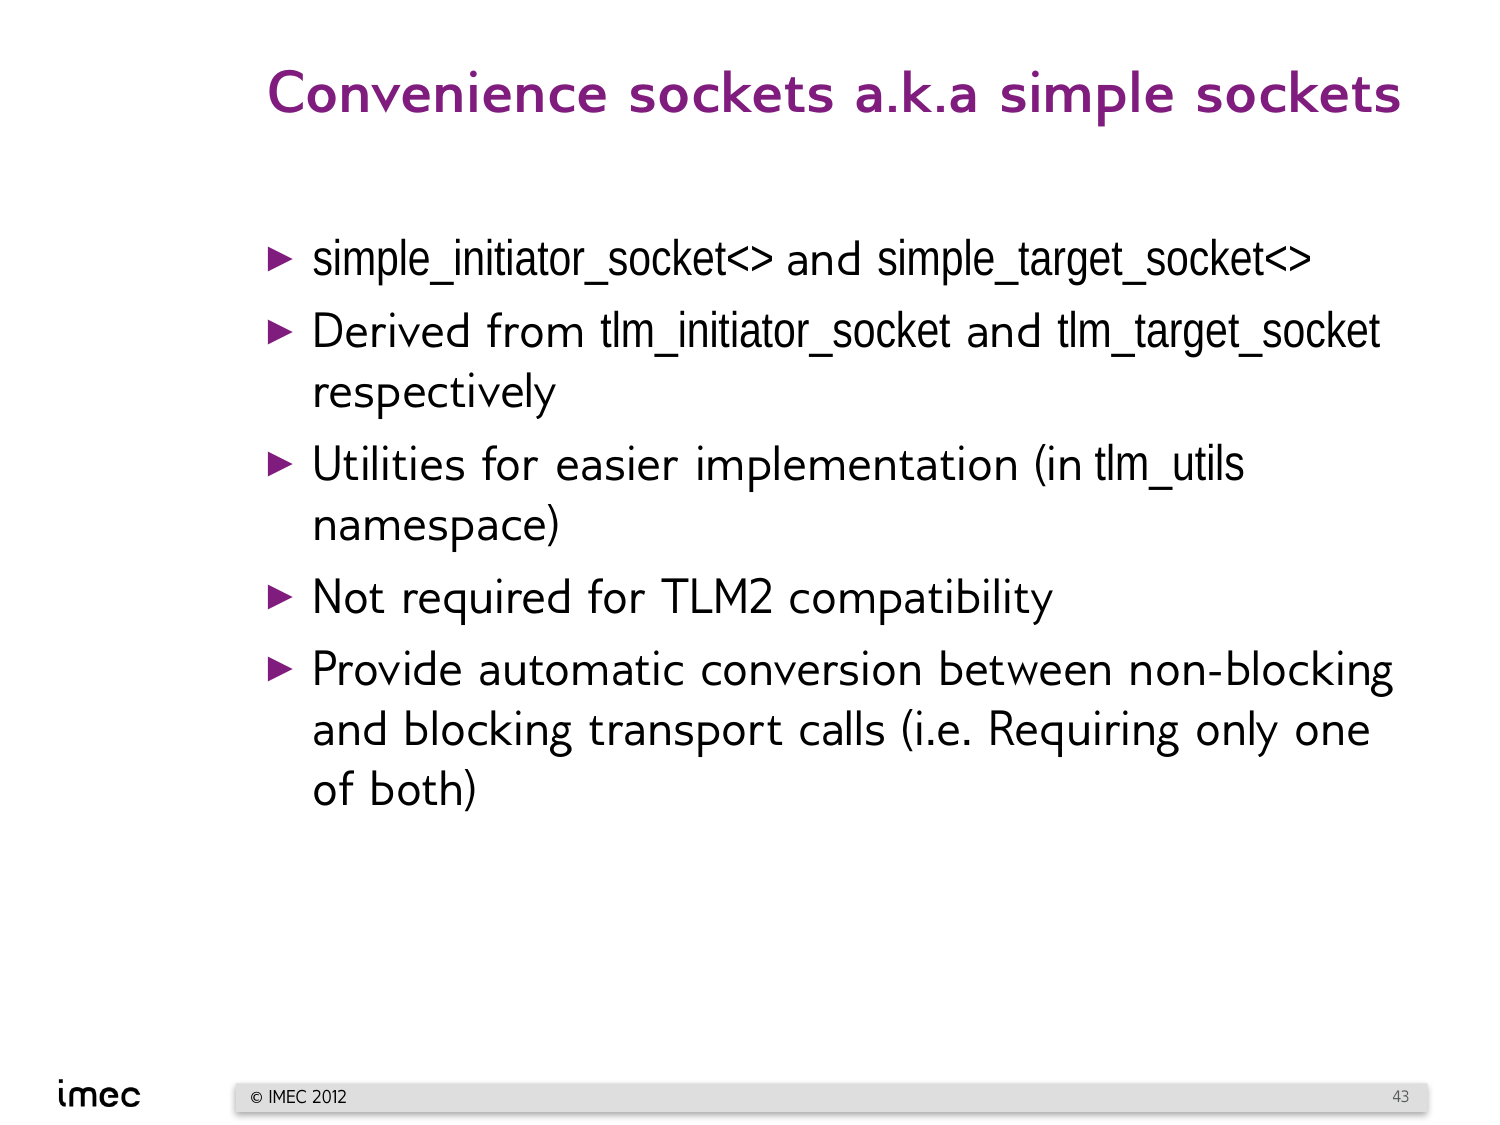

# Convenience sockets a.k.a simple sockets
simple_initiator_socket<> and simple_target_socket<>
Derived from tlm_initiator_socket and tlm_target_socket respectively
Utilities for easier implementation (in tlm_utils namespace)
Not required for TLM2 compatibility
Provide automatic conversion between non-blocking and blocking transport calls (i.e. Requiring only one of both)